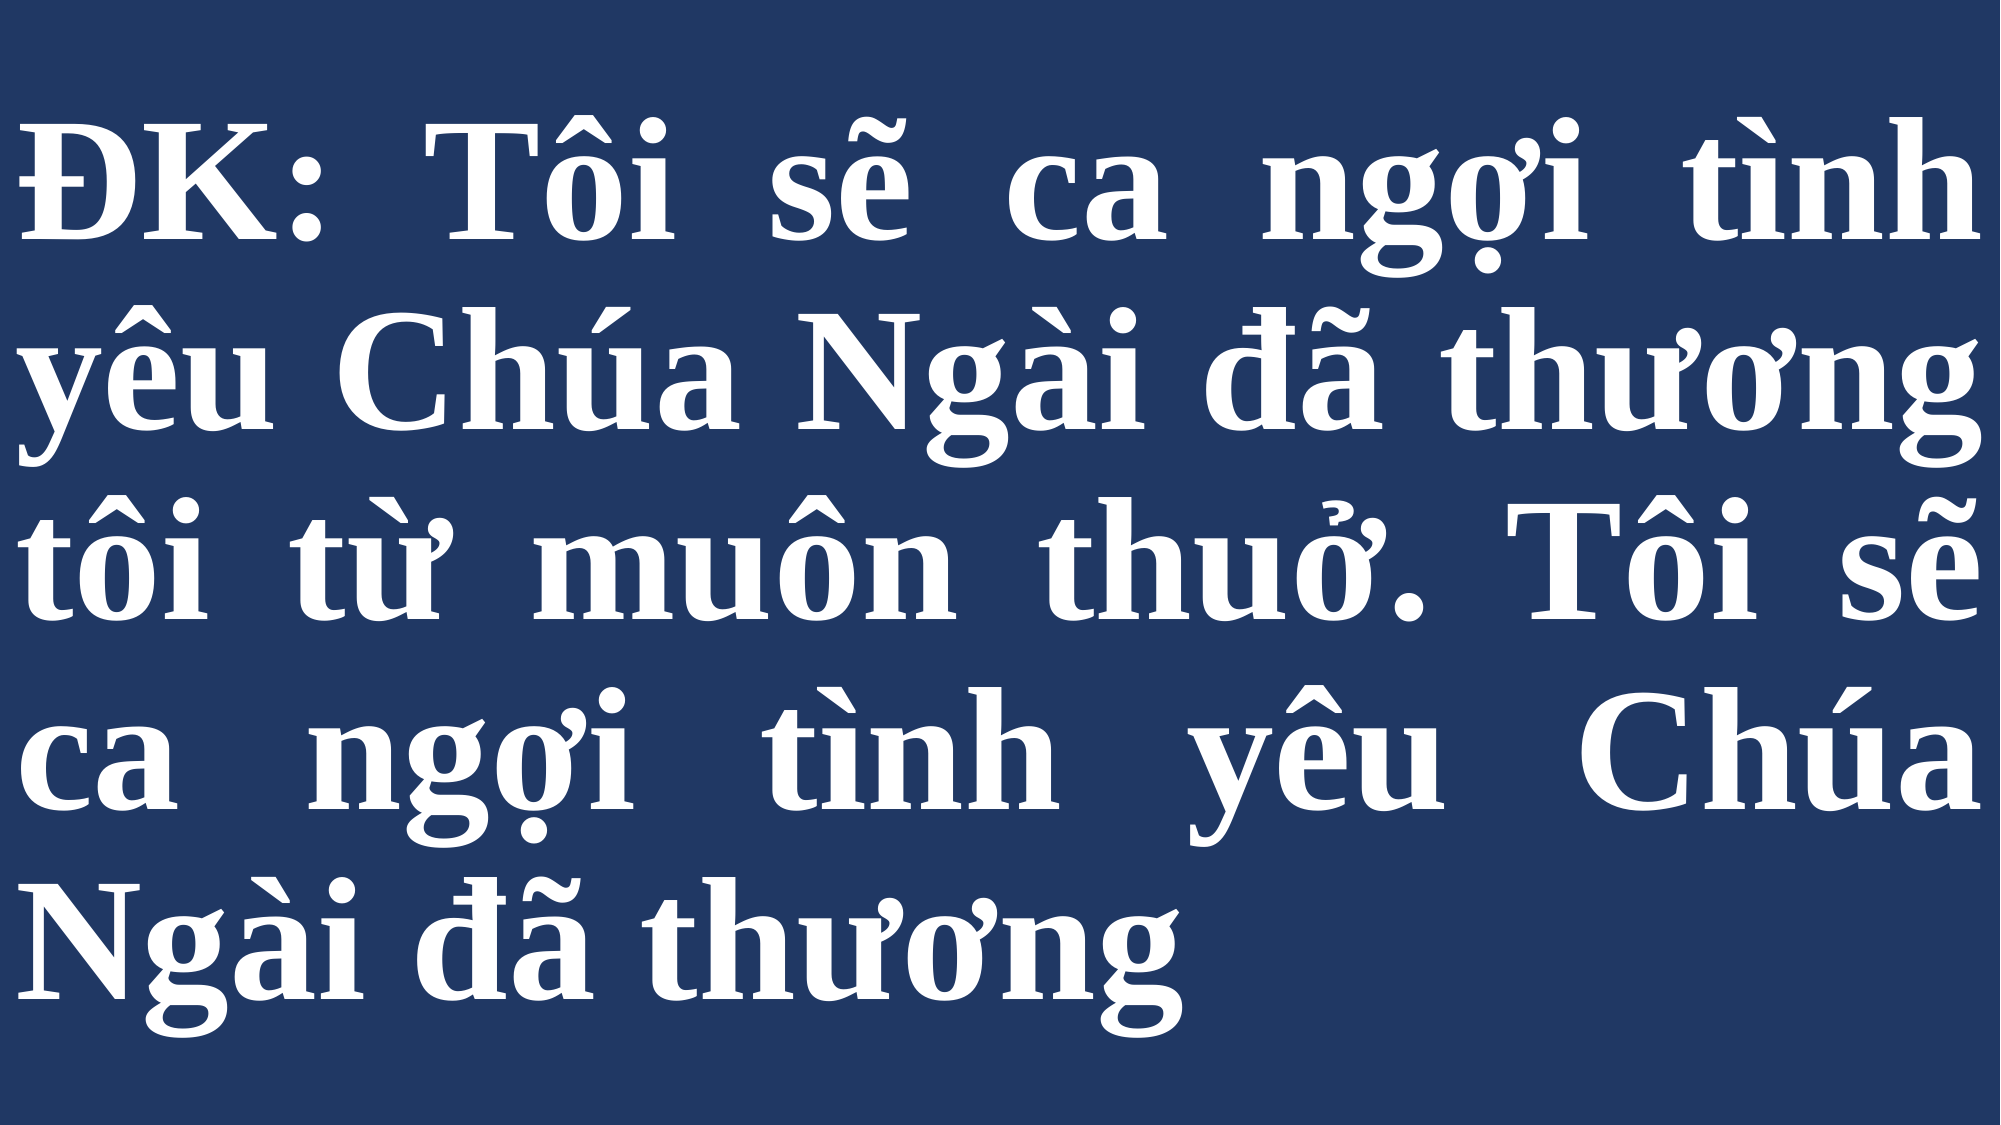

# ĐK: Tôi sẽ ca ngợi tình yêu Chúa Ngài đã thương tôi từ muôn thuở. Tôi sẽ ca ngợi tình yêu Chúa Ngài đã thương